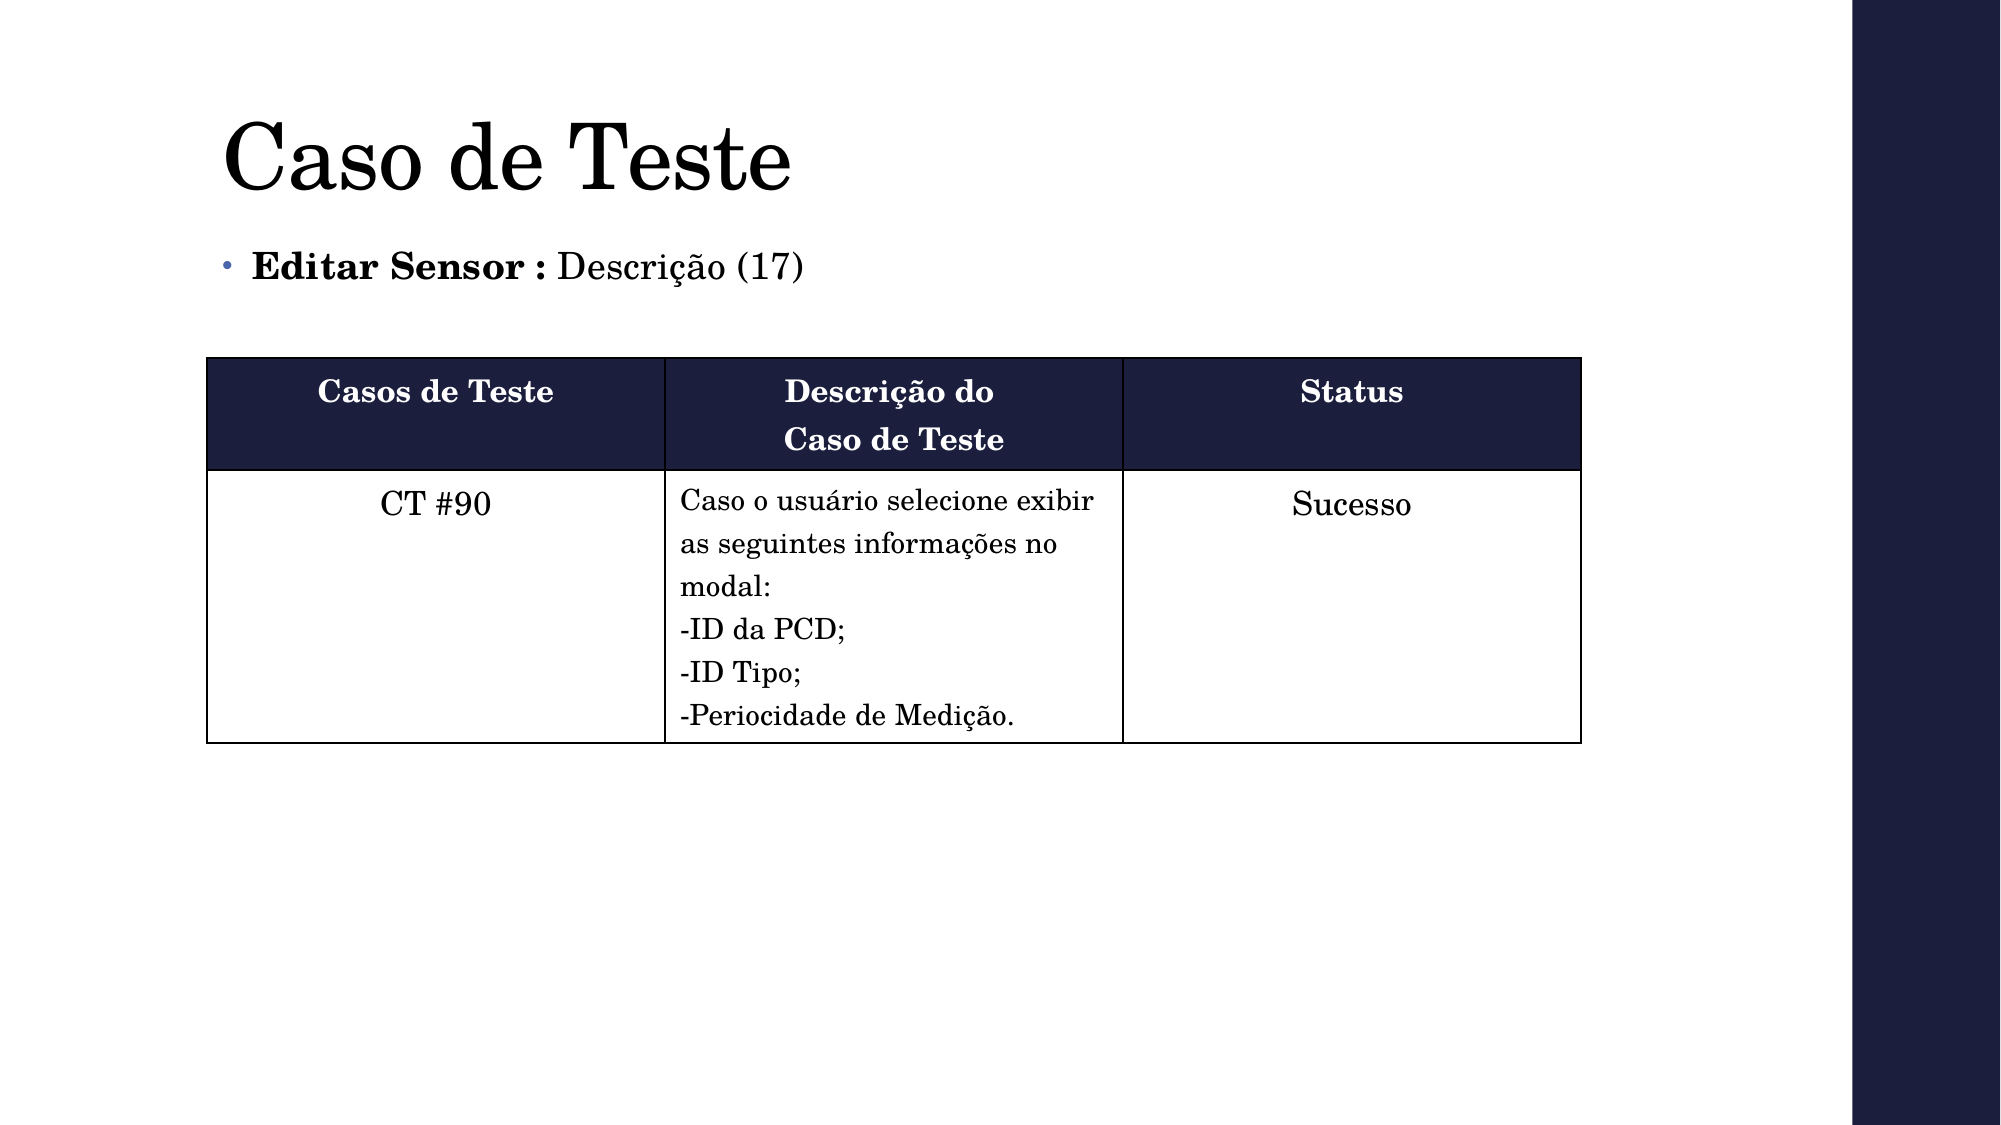

# Caso de Teste
Editar Sensor : Descrição (17)

| Casos de Teste | Descrição do Caso de Teste | Status |
| --- | --- | --- |
| CT #90 | Caso o usuário selecione exibir as seguintes informações no modal: -ID da PCD; -ID Tipo; -Periocidade de Medição. | Sucesso |